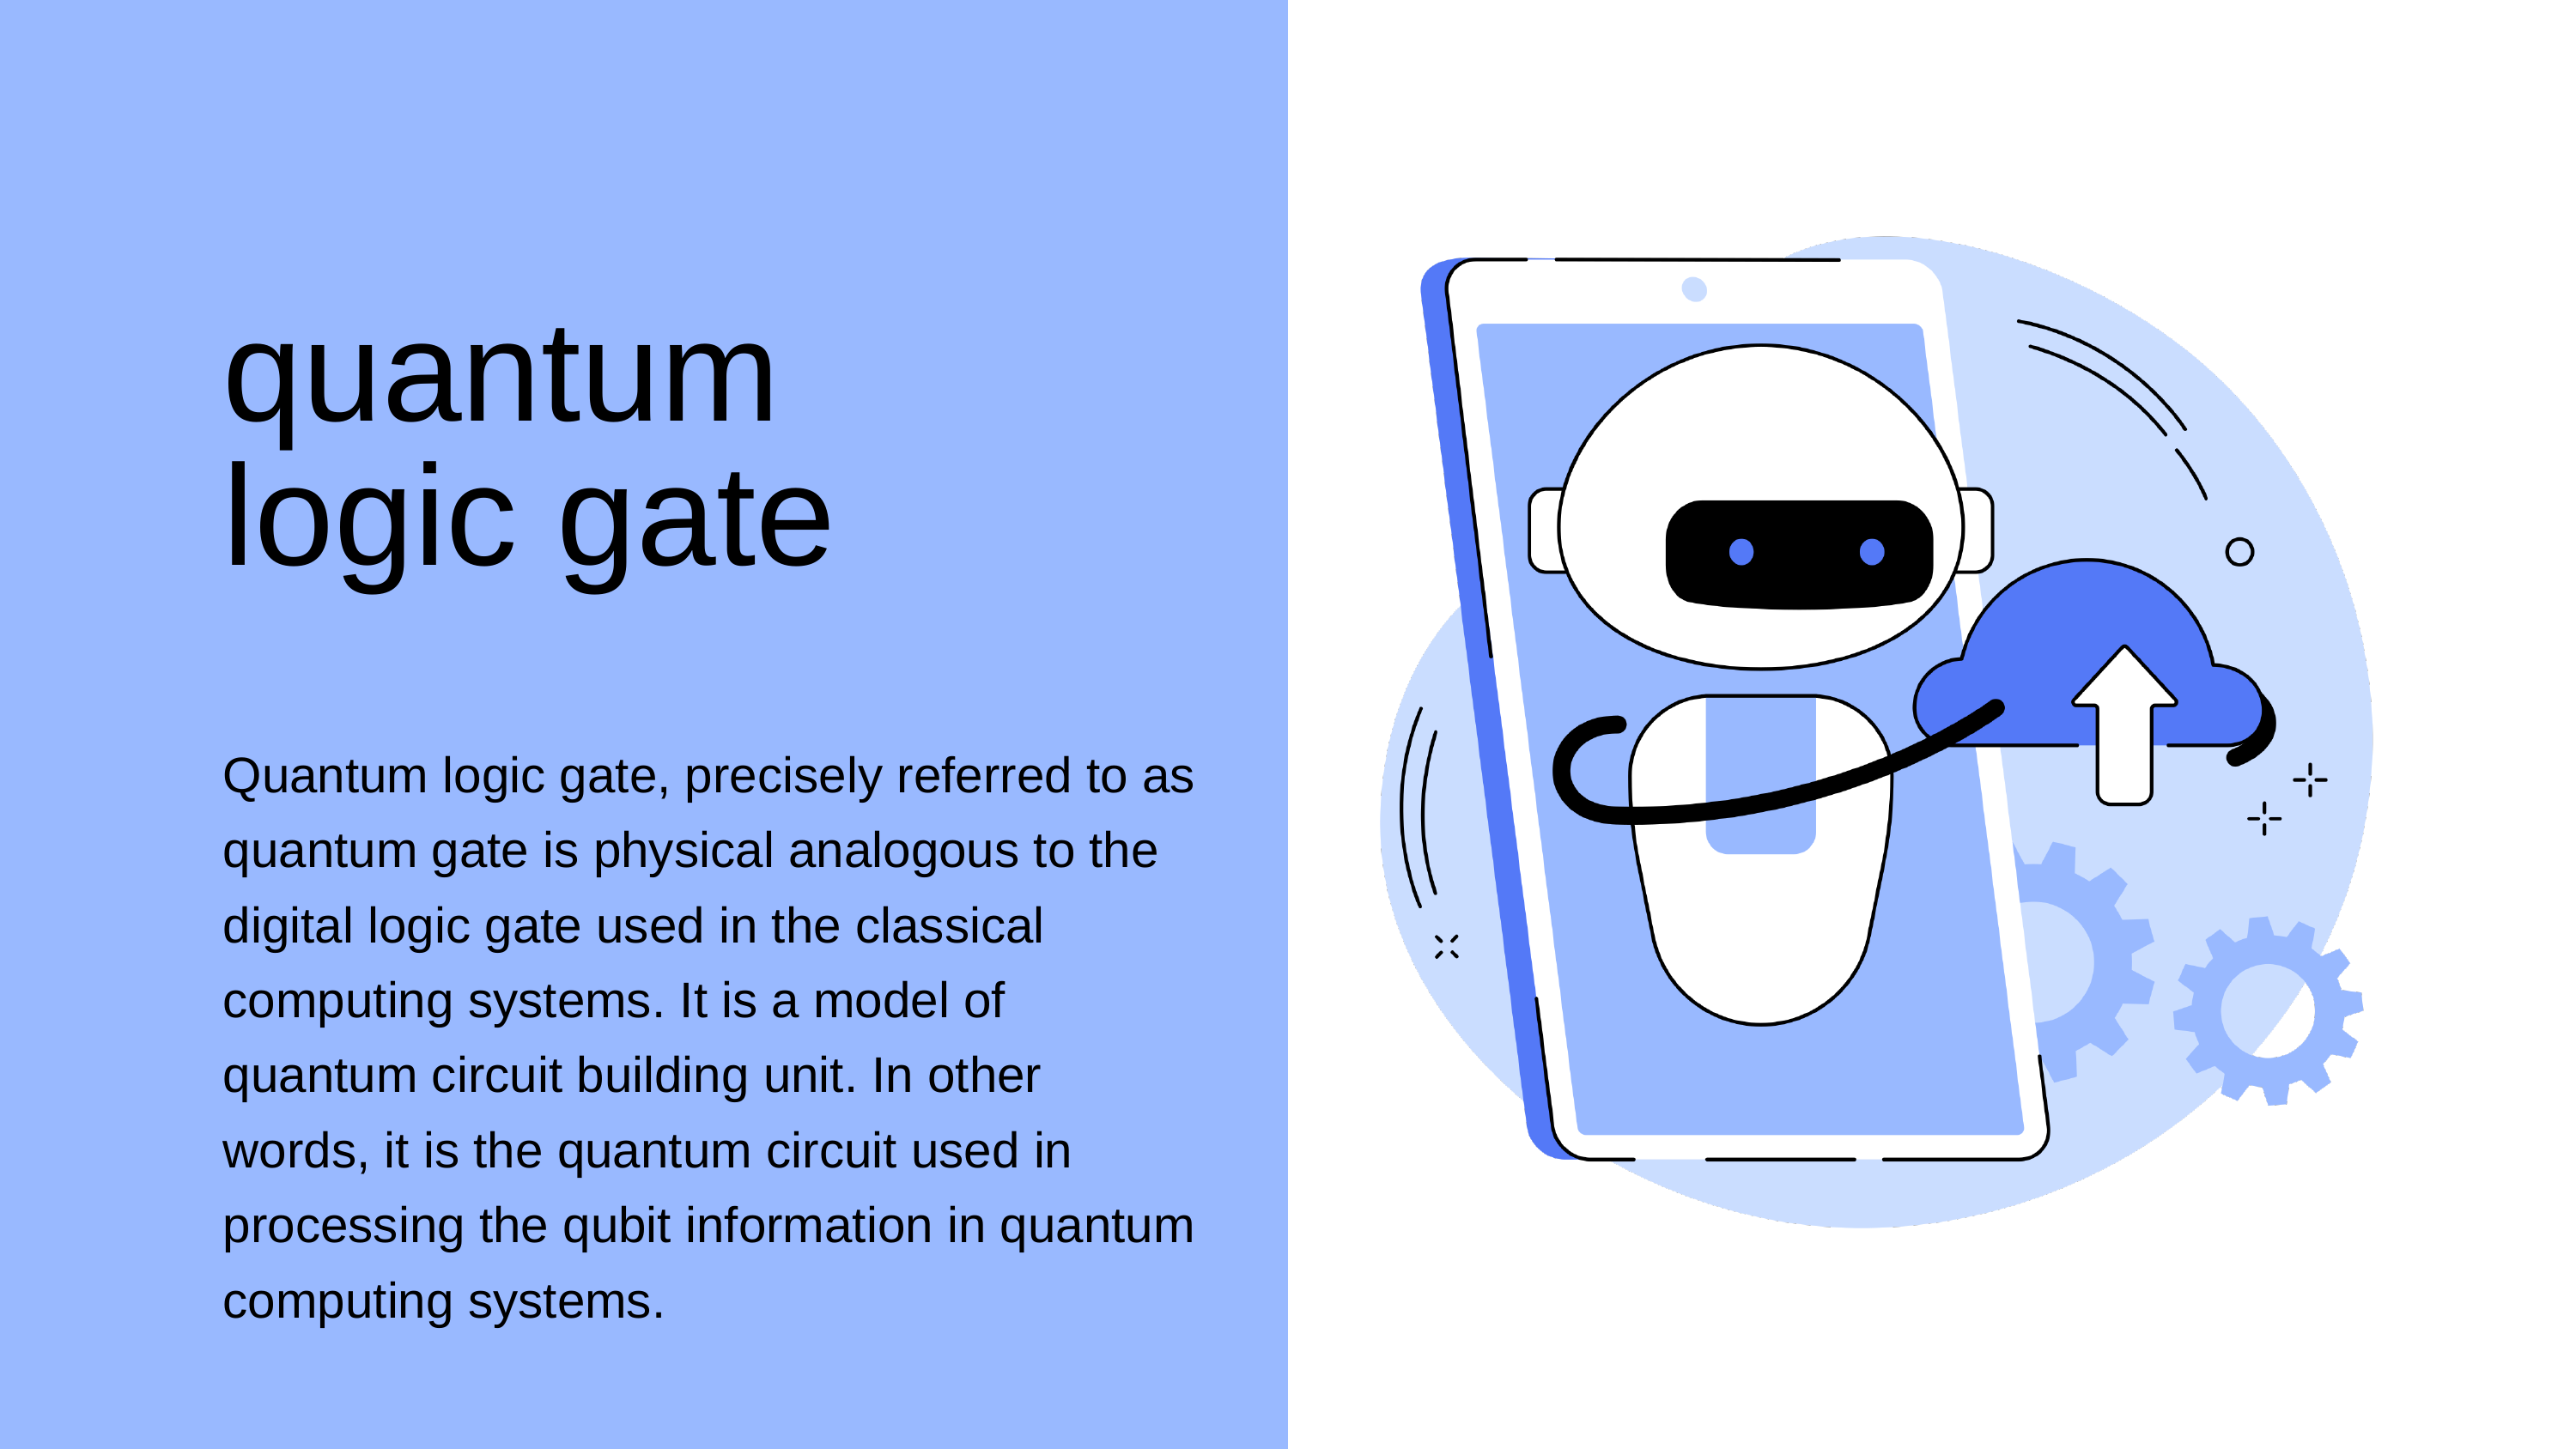

quantum logic gate
Quantum logic gate, precisely referred to as quantum gate is physical analogous to the digital logic gate used in the classical computing systems. It is a model of quantum circuit building unit. In other words, it is the quantum circuit used in processing the qubit information in quantum computing systems.